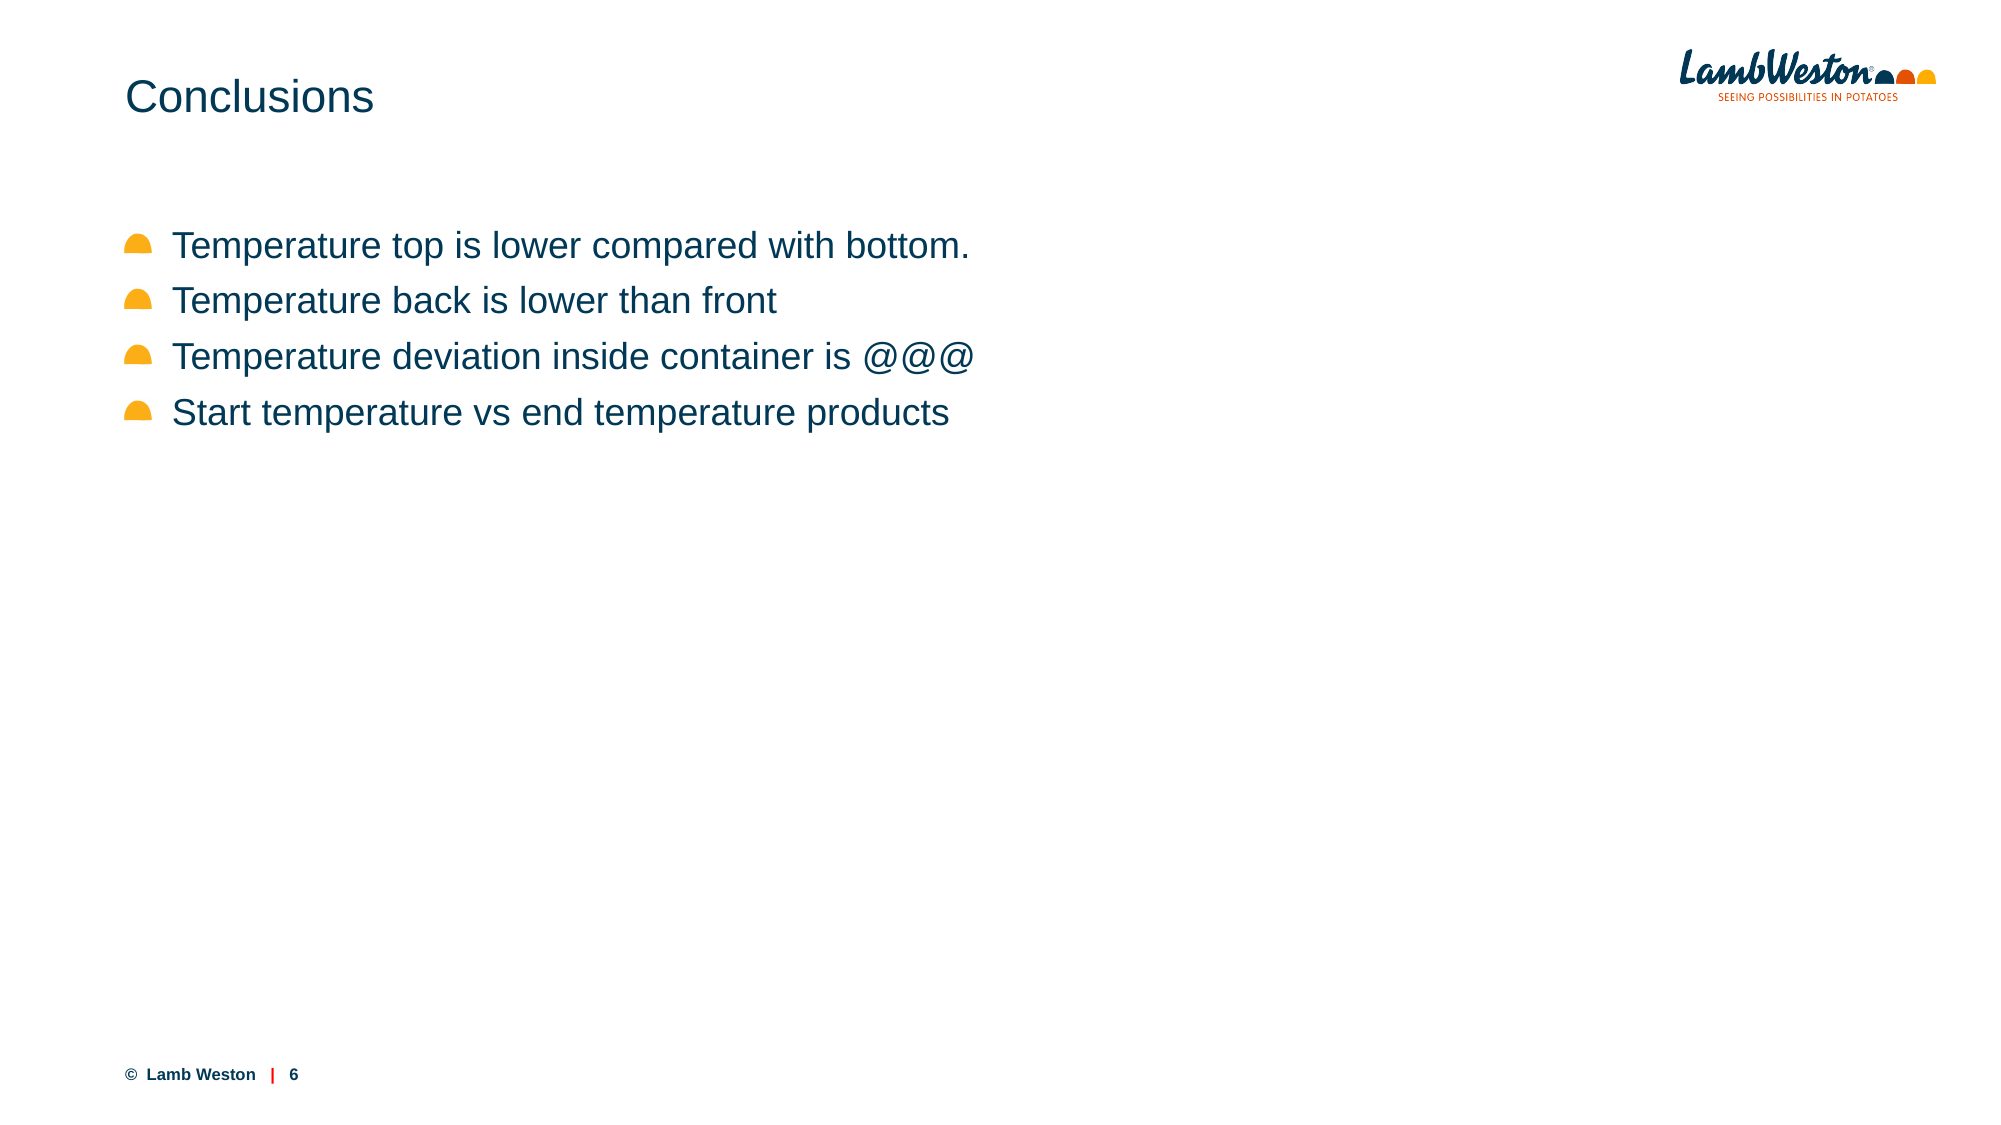

# Conclusions
Temperature top is lower compared with bottom.
Temperature back is lower than front
Temperature deviation inside container is @@@
Start temperature vs end temperature products